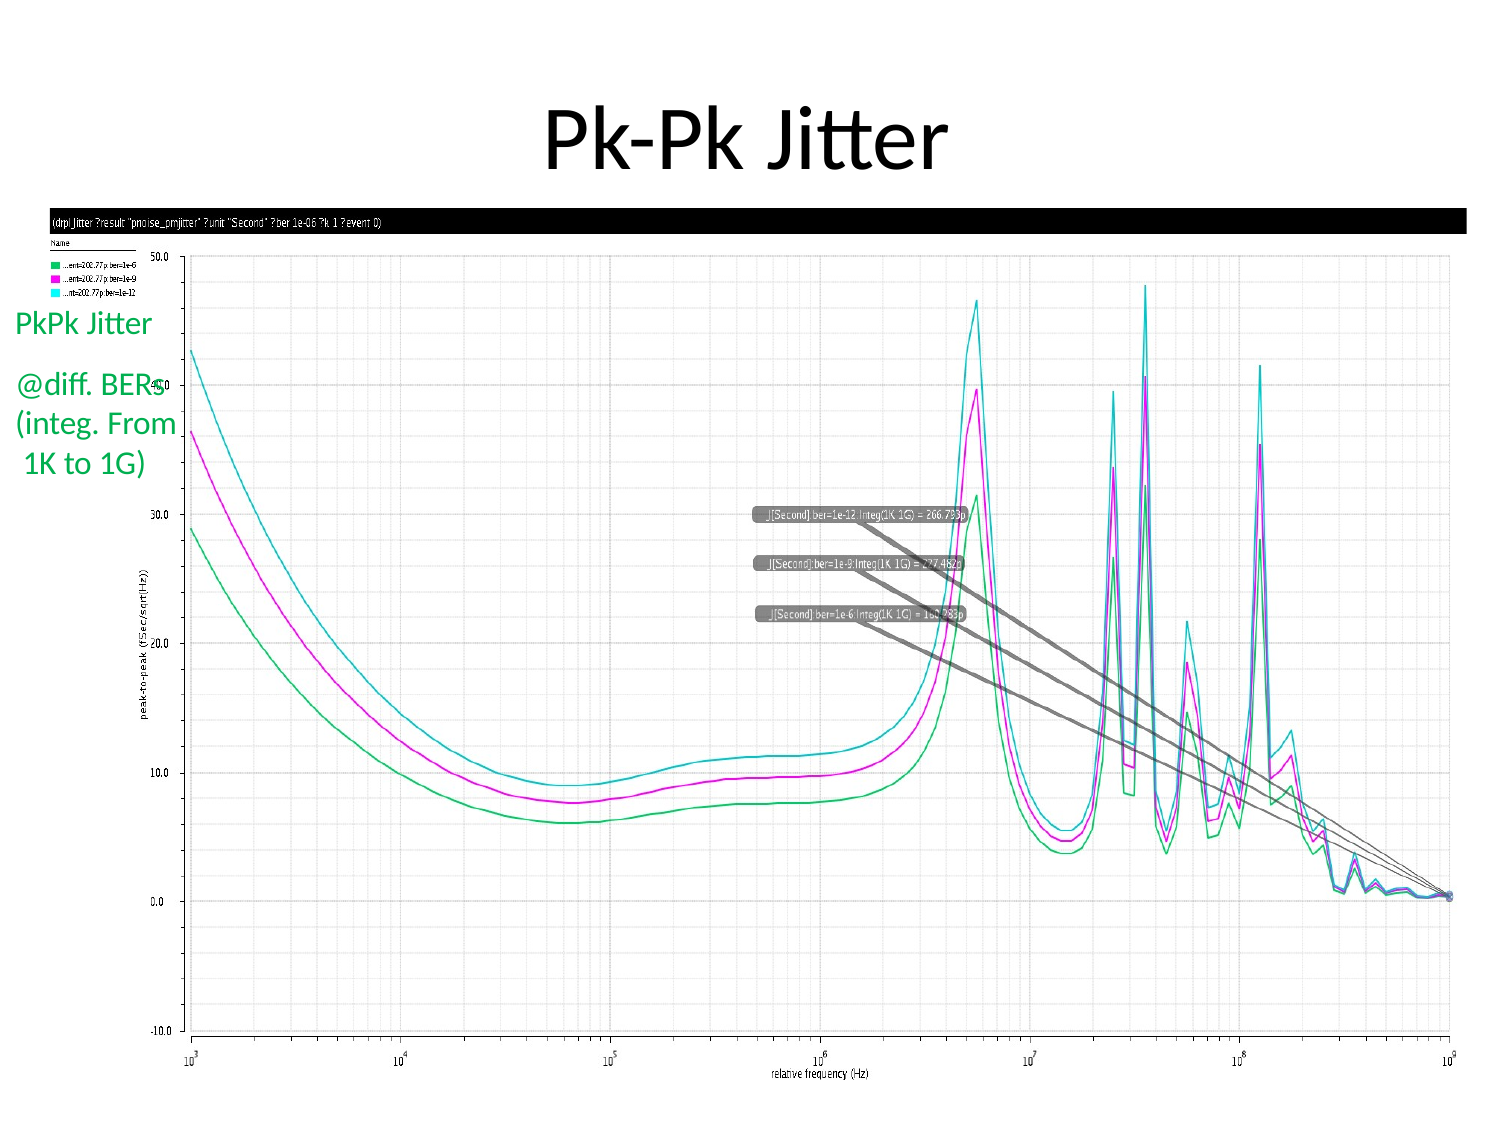

# Pk-Pk Jitter

PkPk Jitter
@diff. BERs  (integ. From  1K to 1G)